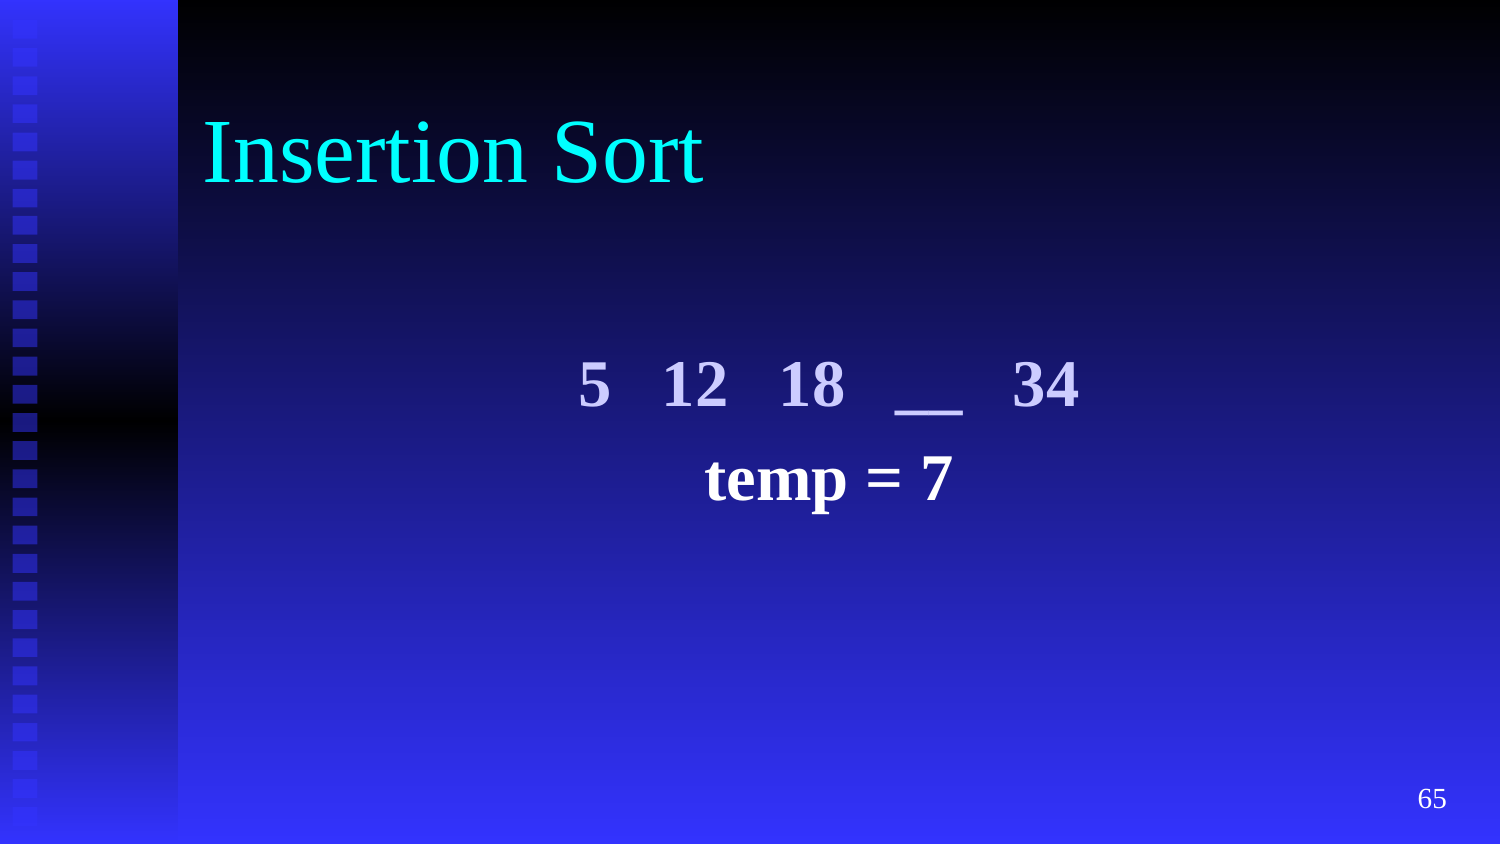

# Insertion Sort

5   12   18   __   34
temp = 7

65